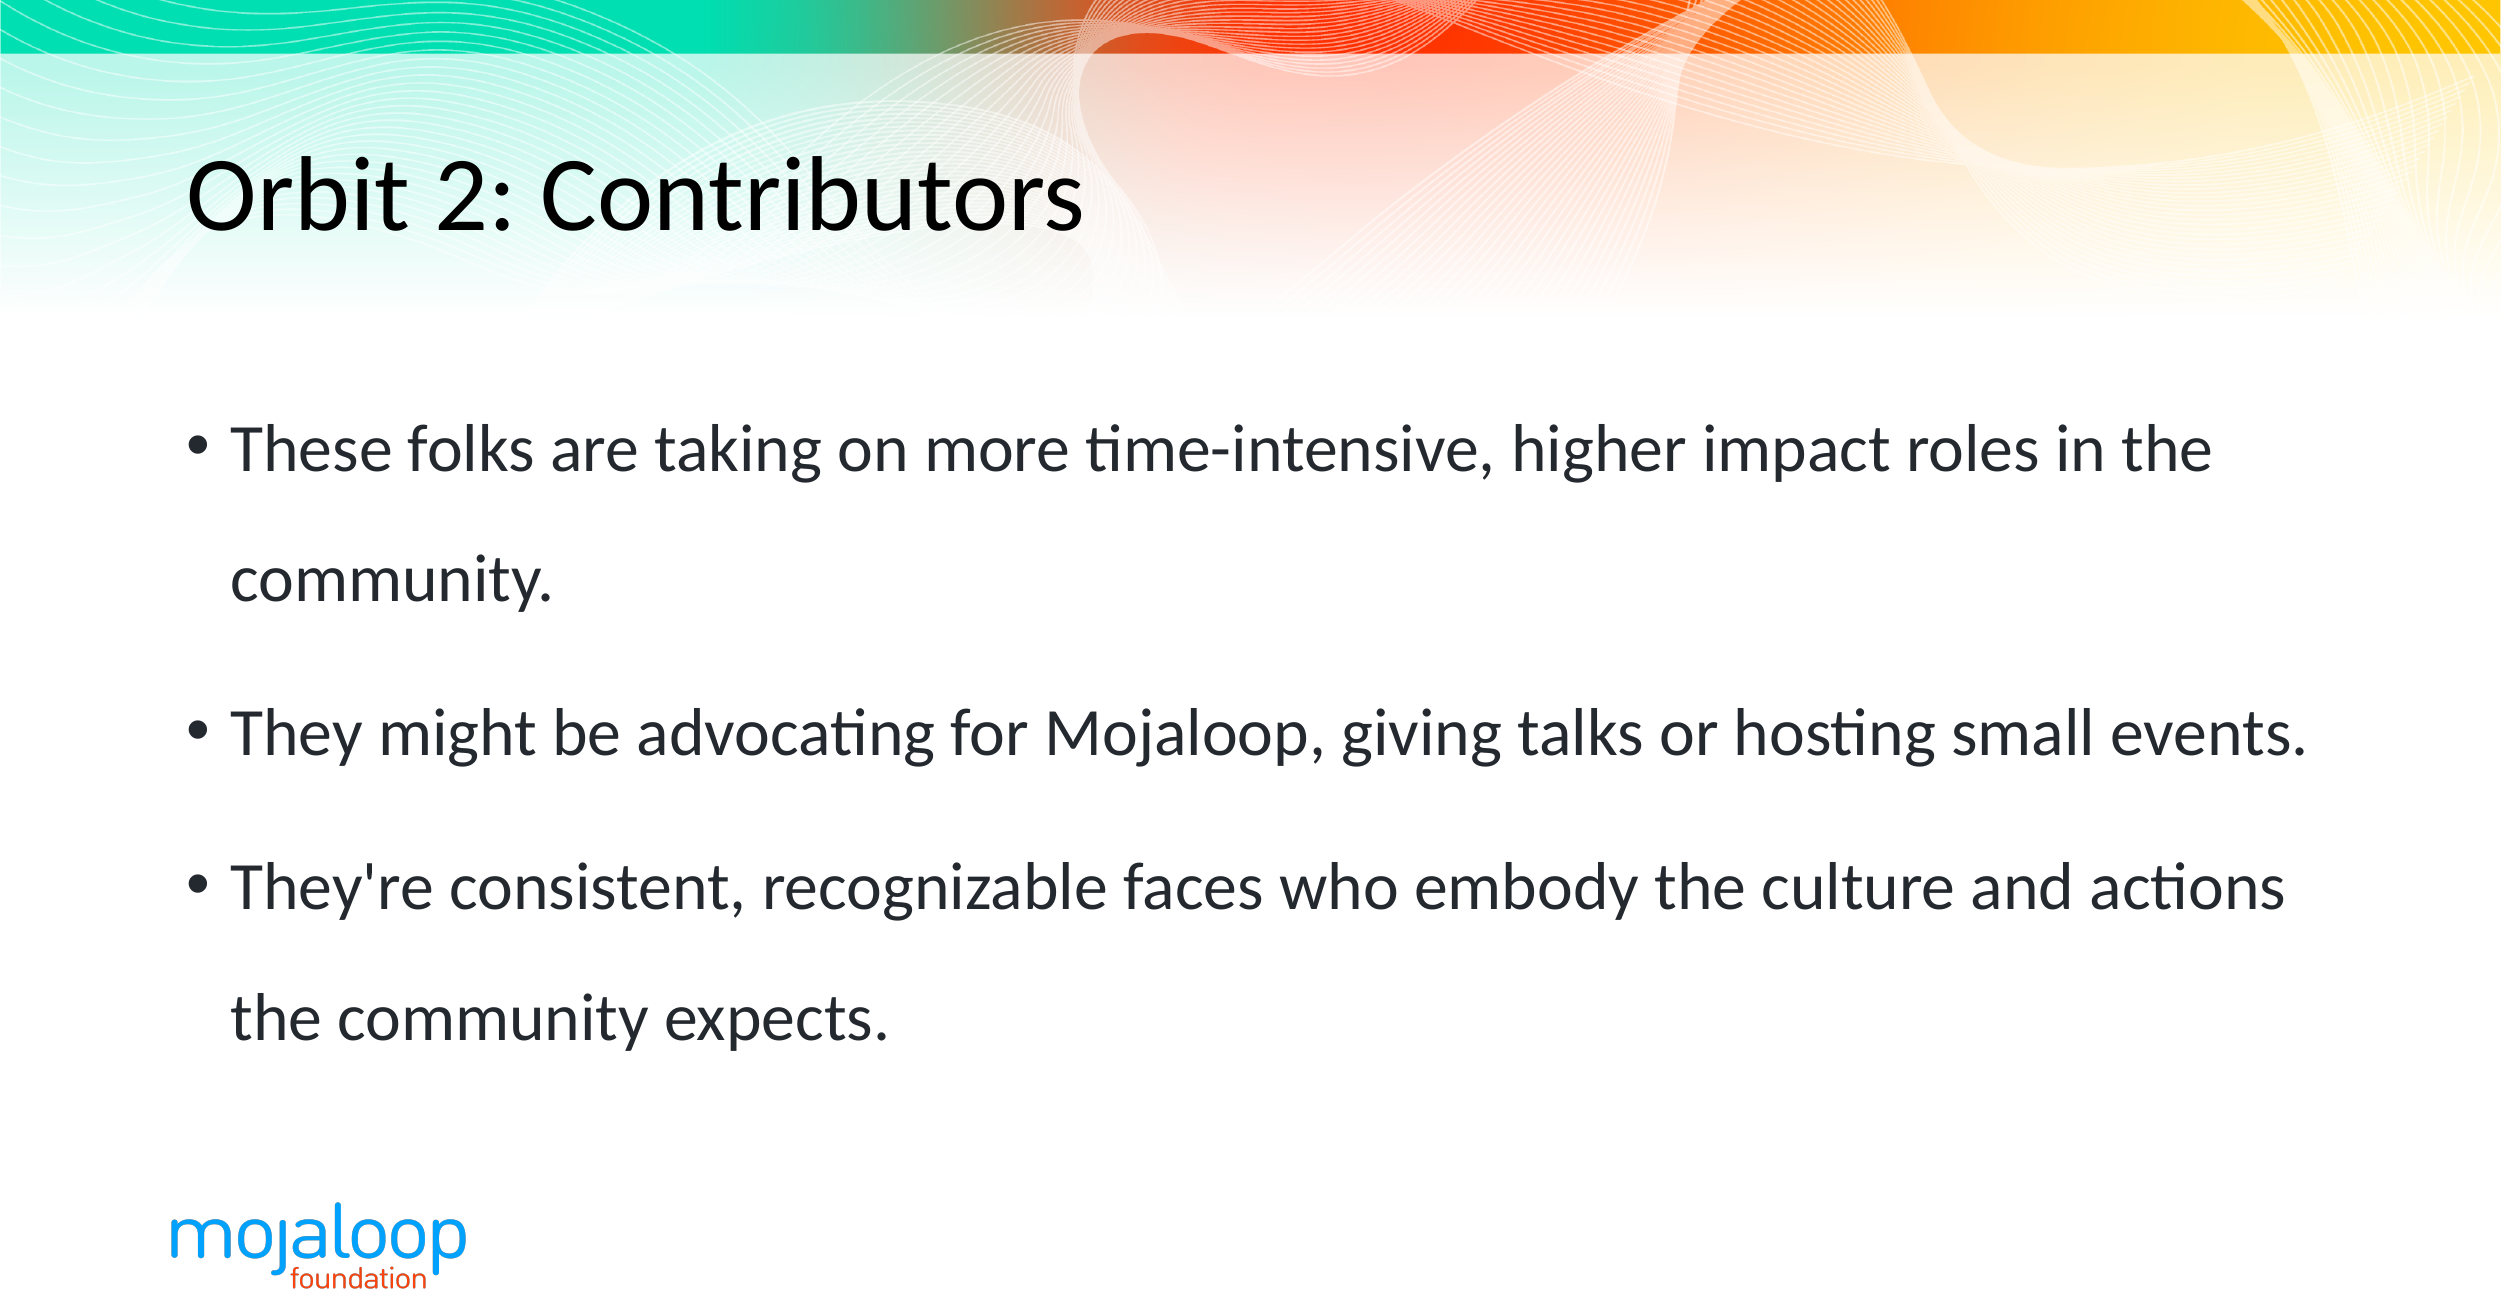

# Orbit 2: Contributors
These folks are taking on more time-intensive, higher impact roles in the community.
They might be advocating for Mojaloop, giving talks or hosting small events.
They're consistent, recognizable faces who embody the culture and actions the community expects.